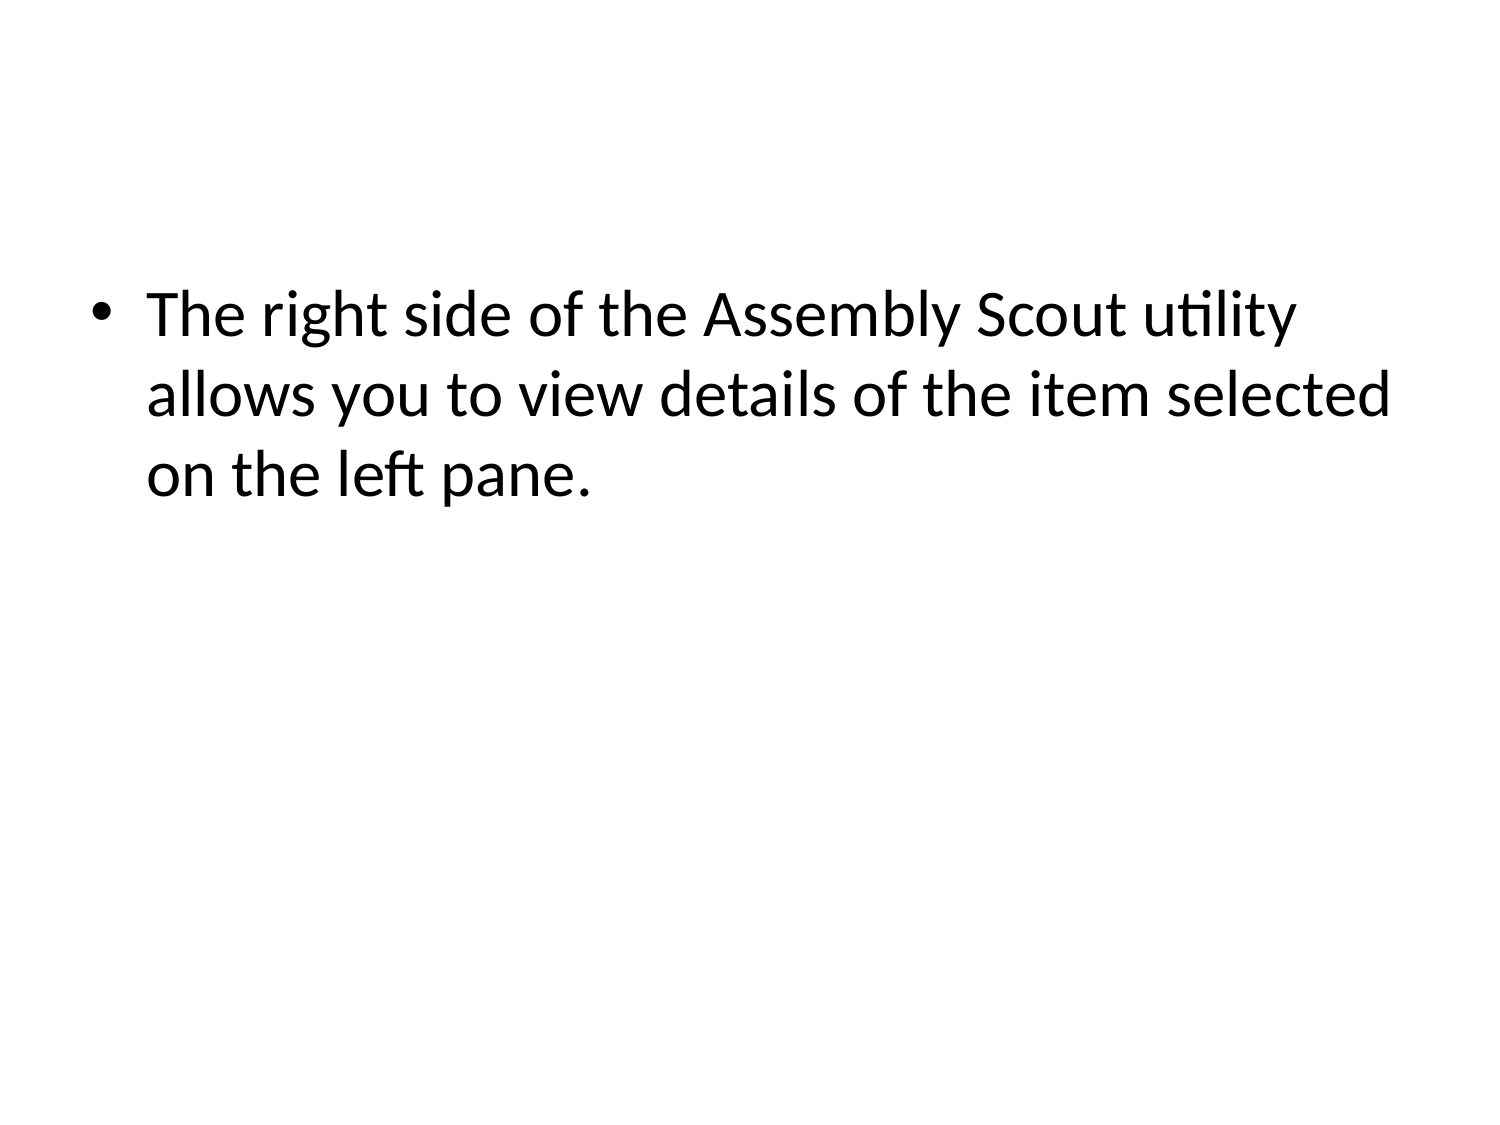

#
The right side of the Assembly Scout utility allows you to view details of the item selected on the left pane.